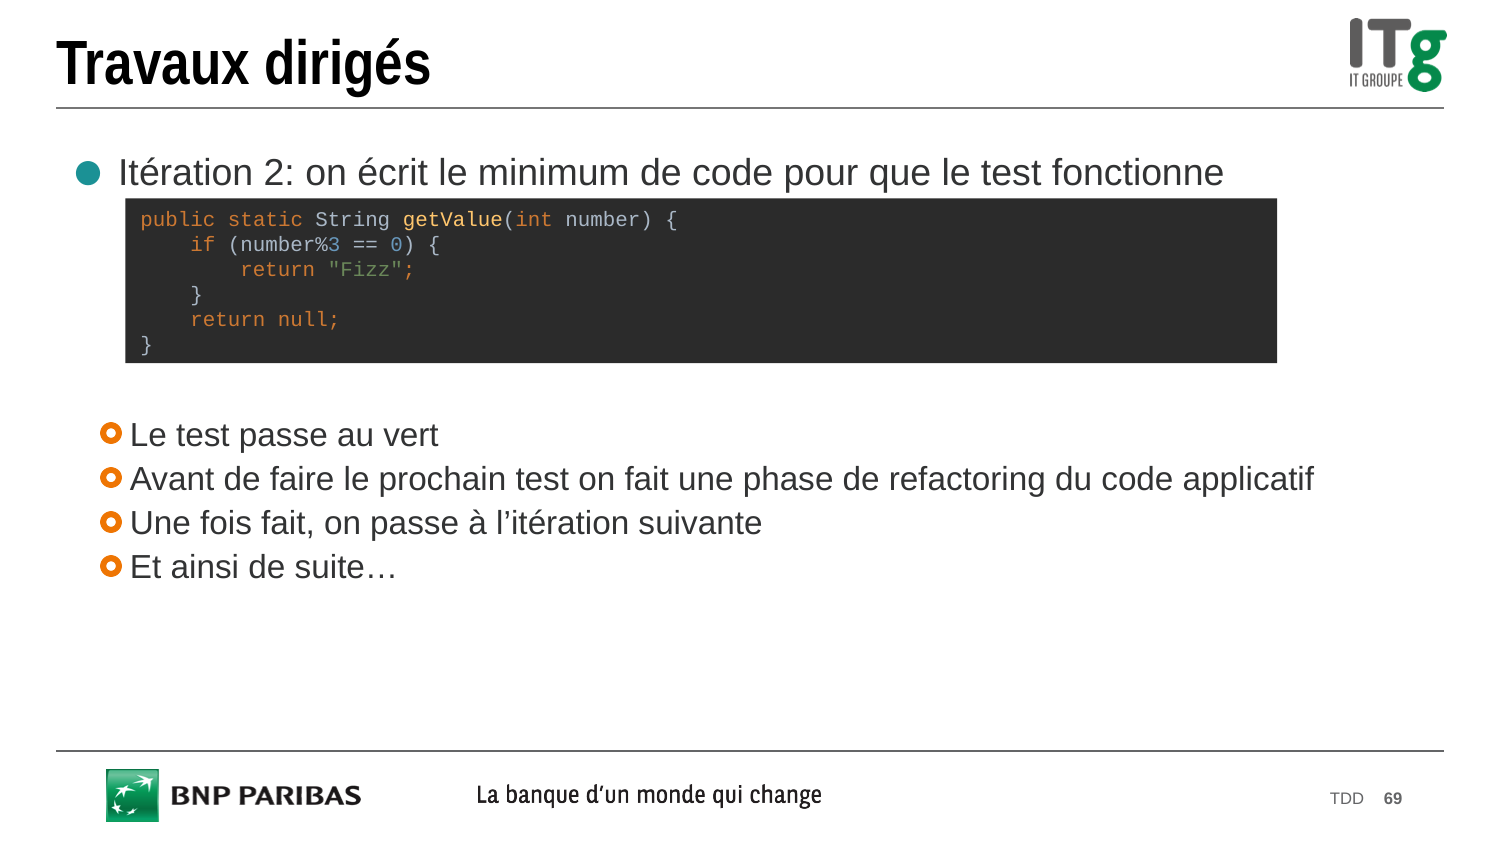

# Travaux dirigés

Itération 2: on écrit le minimum de code pour que le test fonctionne

Le test passe au vert
Avant de faire le prochain test on fait une phase de refactoring du code applicatif
Une fois fait, on passe à l’itération suivante
Et ainsi de suite…
public static String getValue(int number) {
    if (number%3 == 0) {
        return "Fizz";
    }
    return null;
}
TDD
69